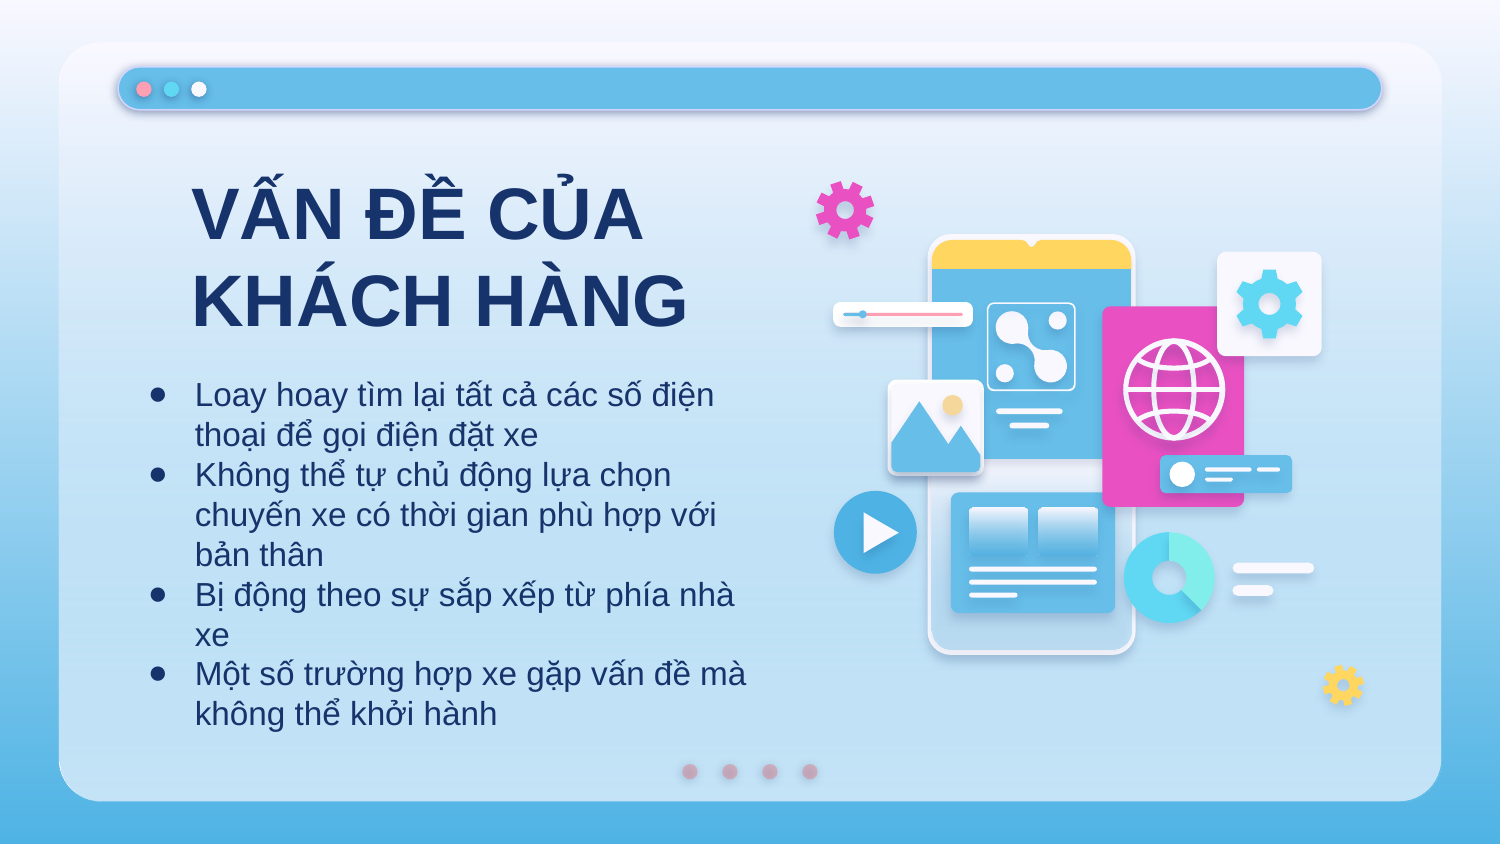

# VẤN ĐỀ CỦA KHÁCH HÀNG

Loay hoay tìm lại tất cả các số điện thoại để gọi điện đặt xe
Không thể tự chủ động lựa chọn chuyến xe có thời gian phù hợp với bản thân
Bị động theo sự sắp xếp từ phía nhà xe
Một số trường hợp xe gặp vấn đề mà không thể khởi hành